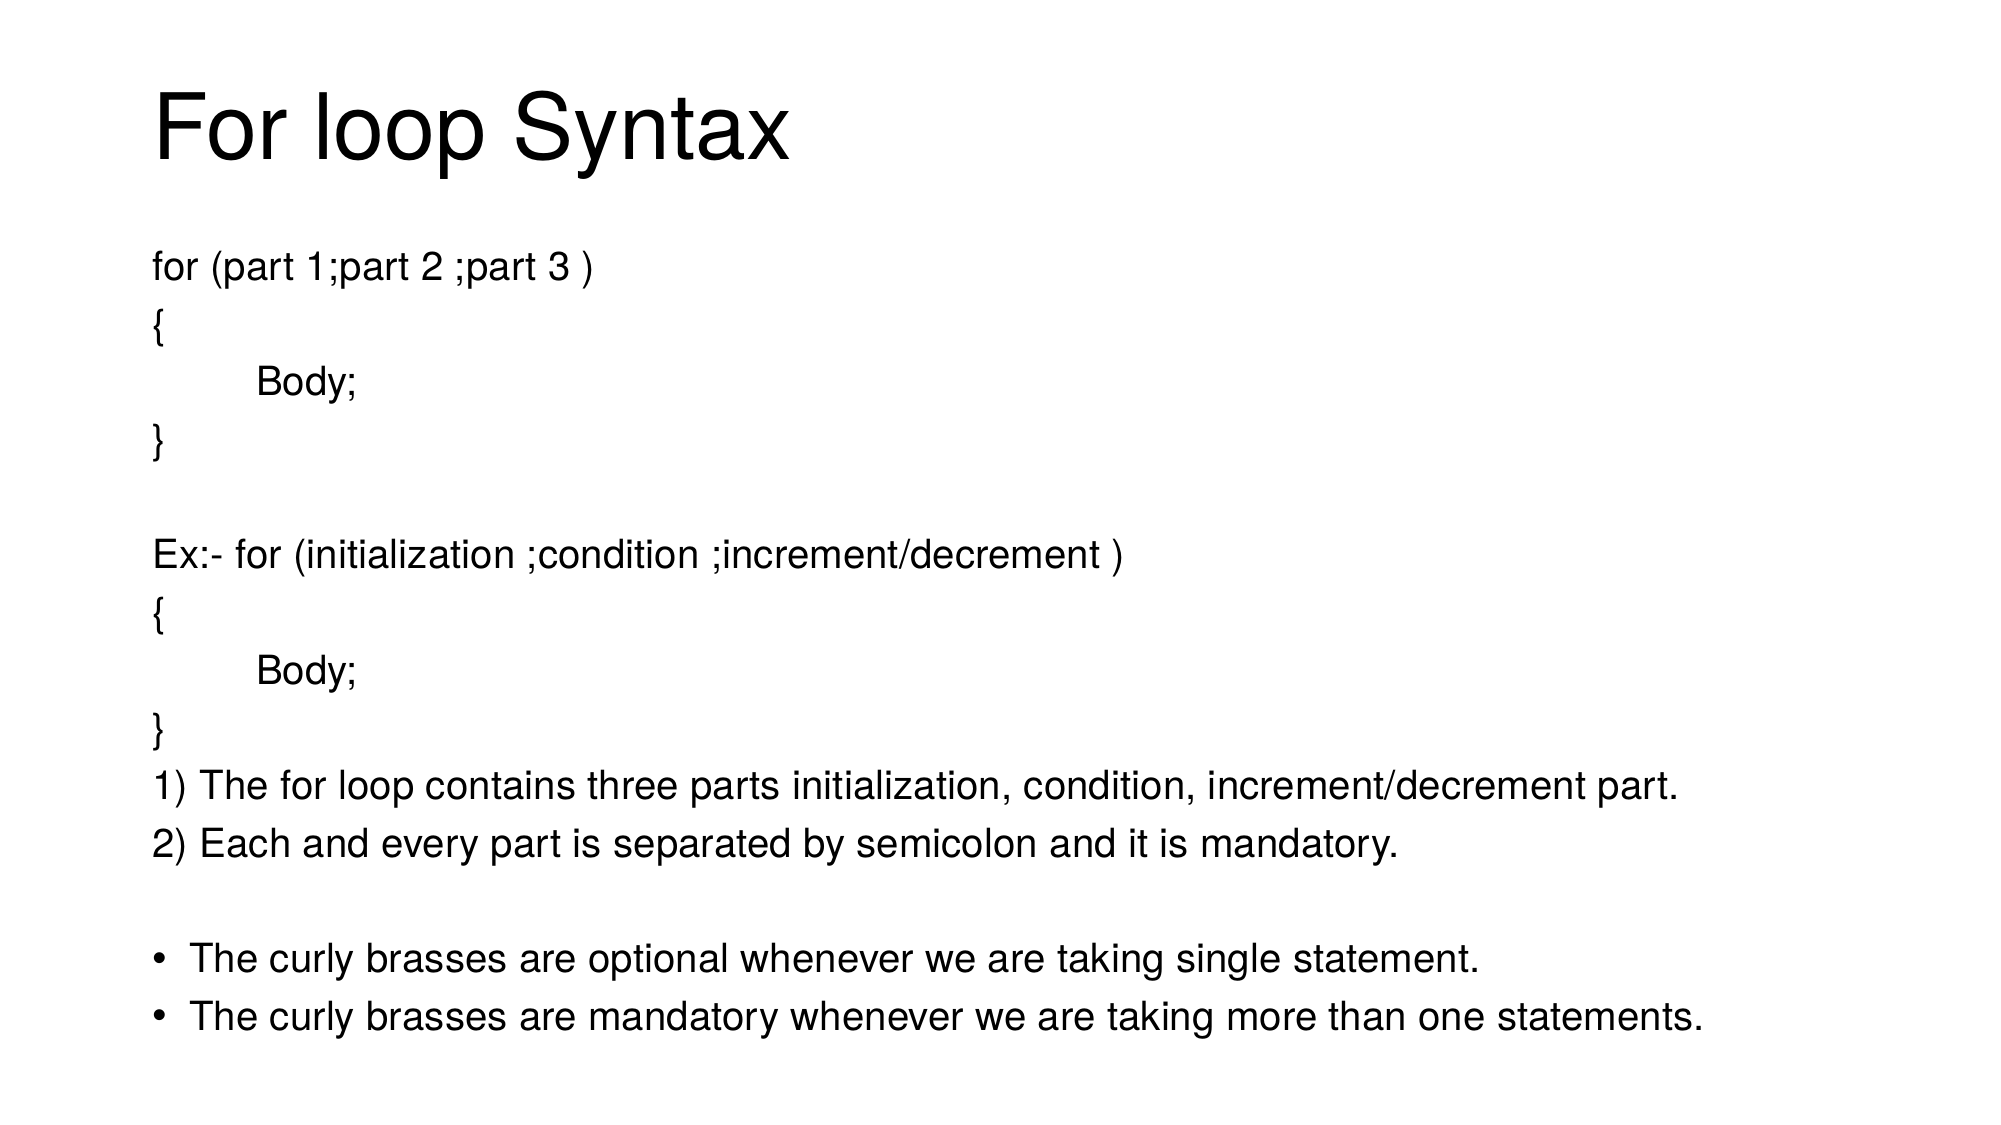

# For loop Syntax
for (part 1;part 2 ;part 3 )
{
	Body;
}

Ex:- for (initialization ;condition ;increment/decrement )
{
	Body;
}
1) The for loop contains three parts initialization, condition, increment/decrement part.
2) Each and every part is separated by semicolon and it is mandatory.

The curly brasses are optional whenever we are taking single statement.
The curly brasses are mandatory whenever we are taking more than one statements.